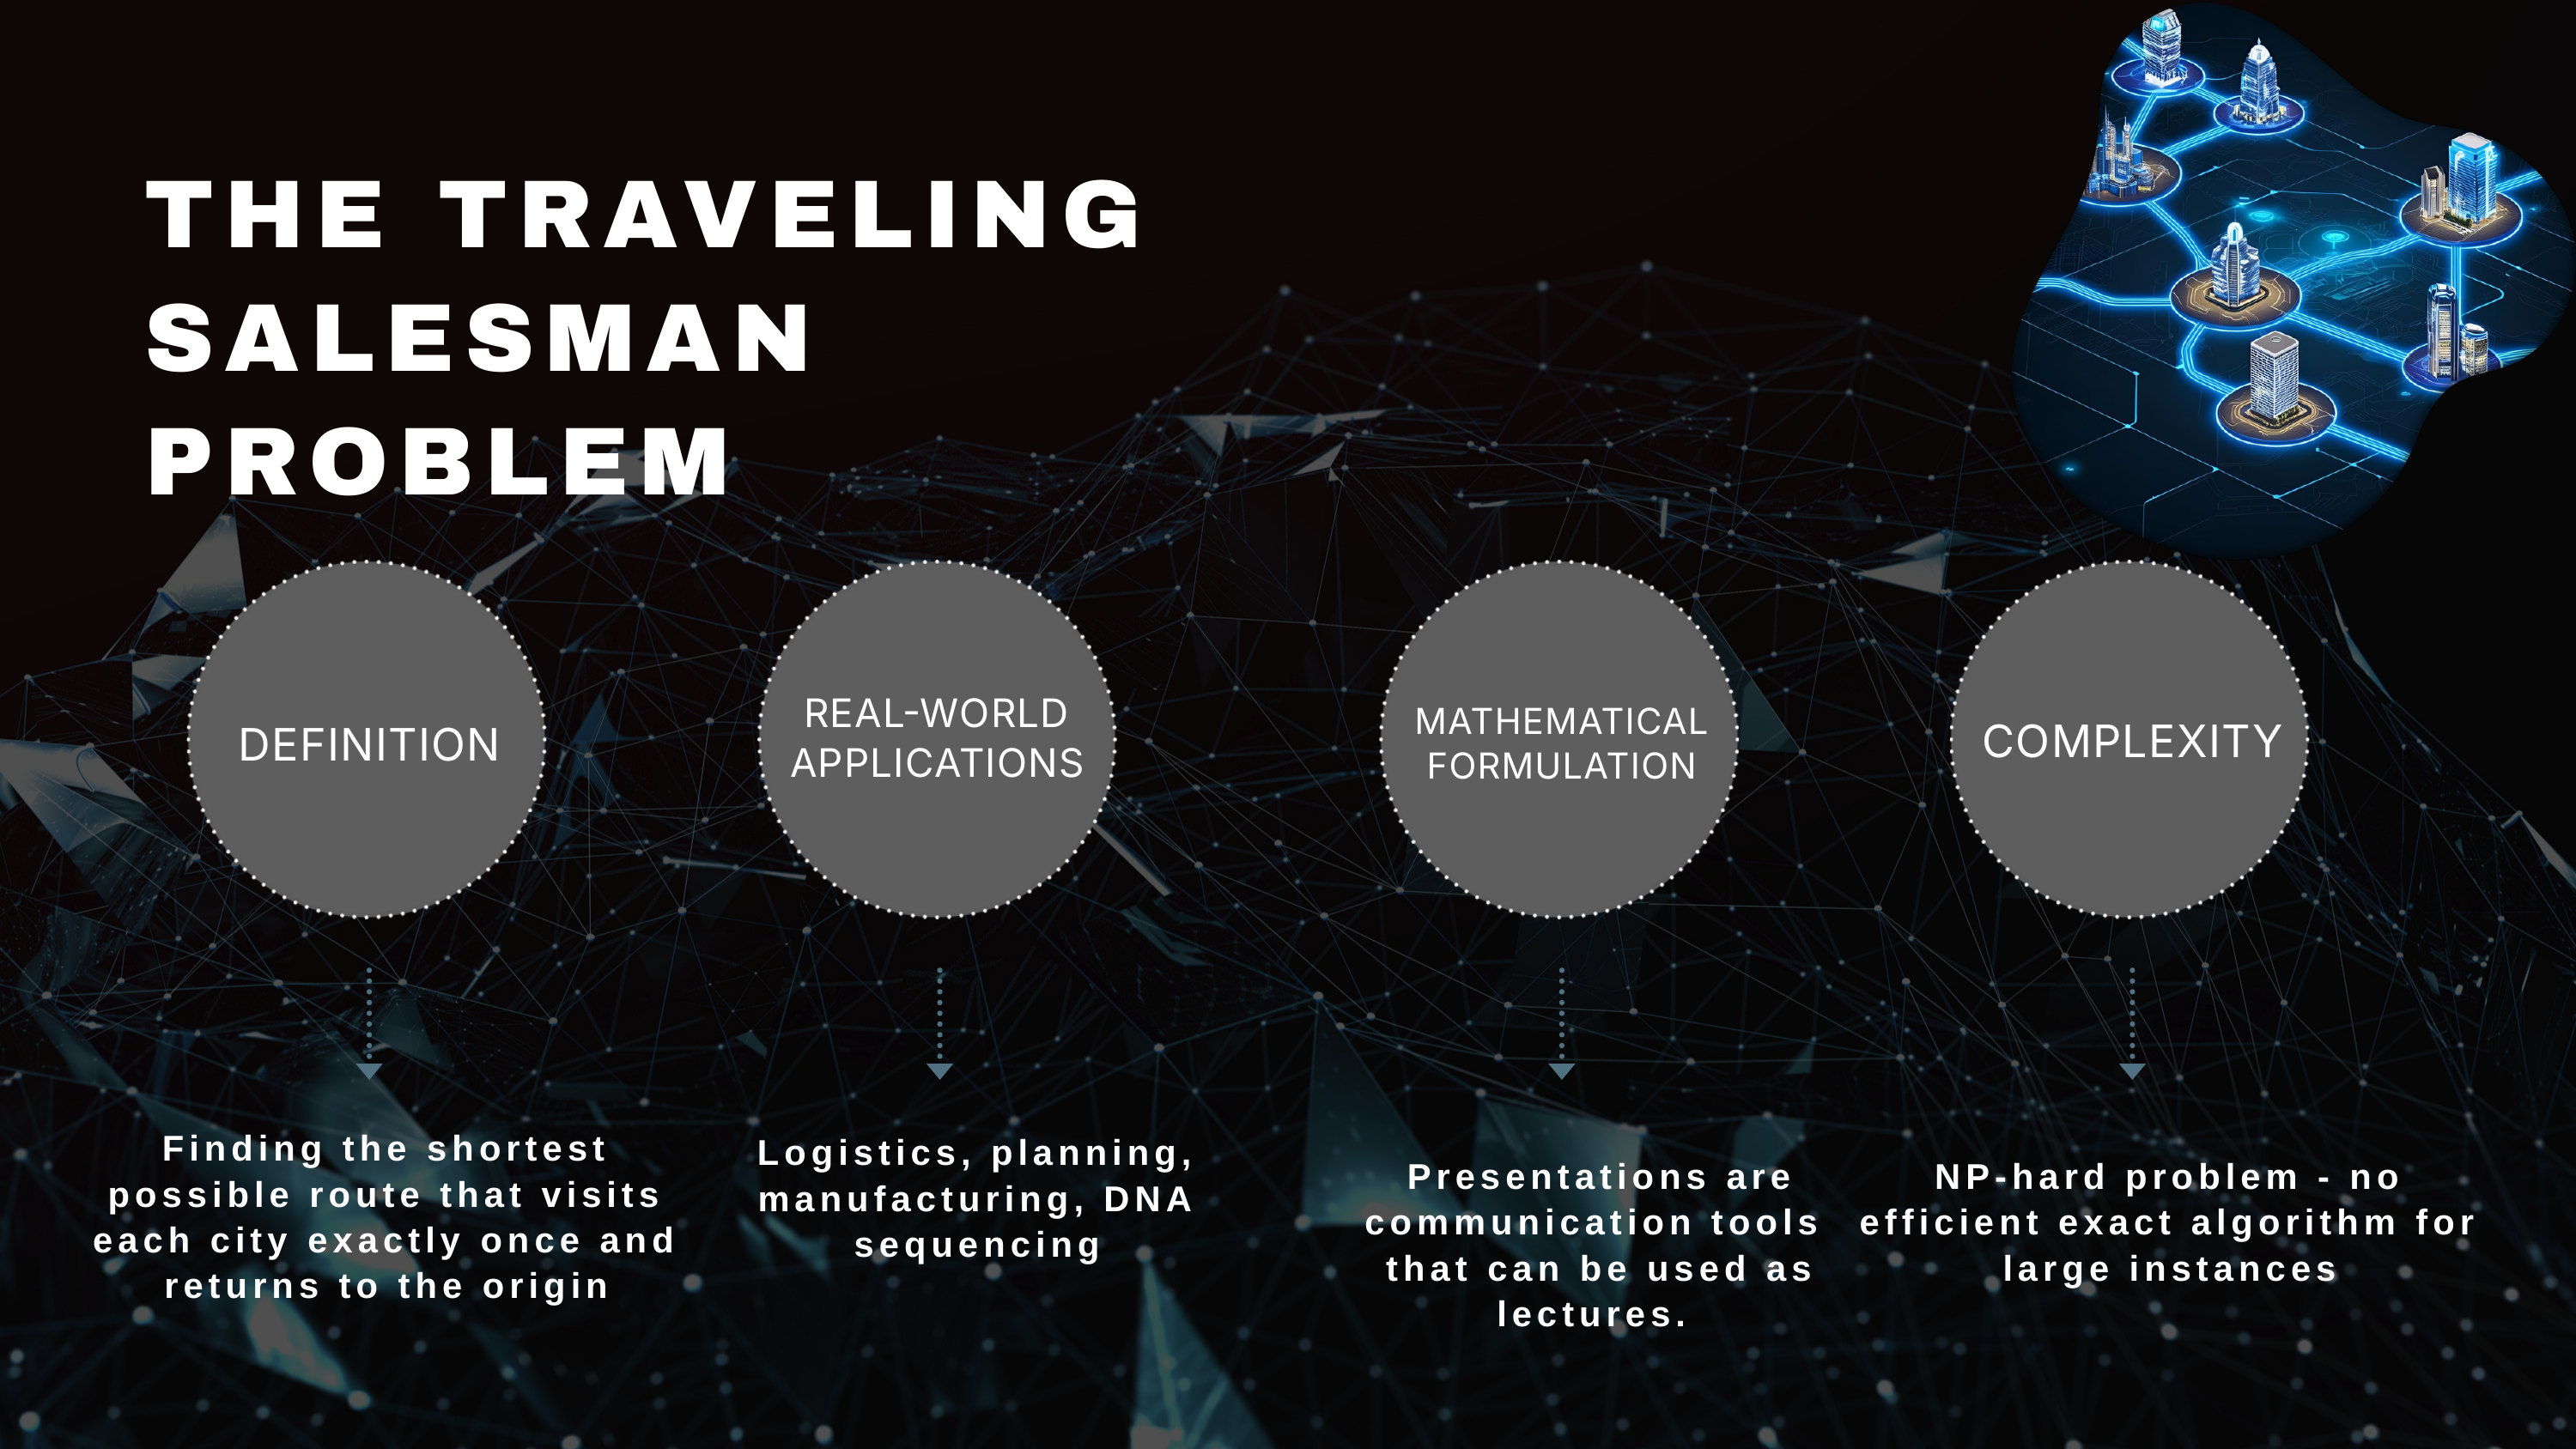

THE TRAVELING SALESMAN PROBLEM

REAL-WORLD APPLICATIONS
MATHEMATICAL FORMULATION
COMPLEXITY
DEFINITION

Finding the shortest possible route that visits each city exactly once and returns to the origin
Logistics, planning, manufacturing, DNA sequencing
Presentations are
communication tools
that can be used as
lectures.
NP-hard problem - no efficient exact algorithm for large instances